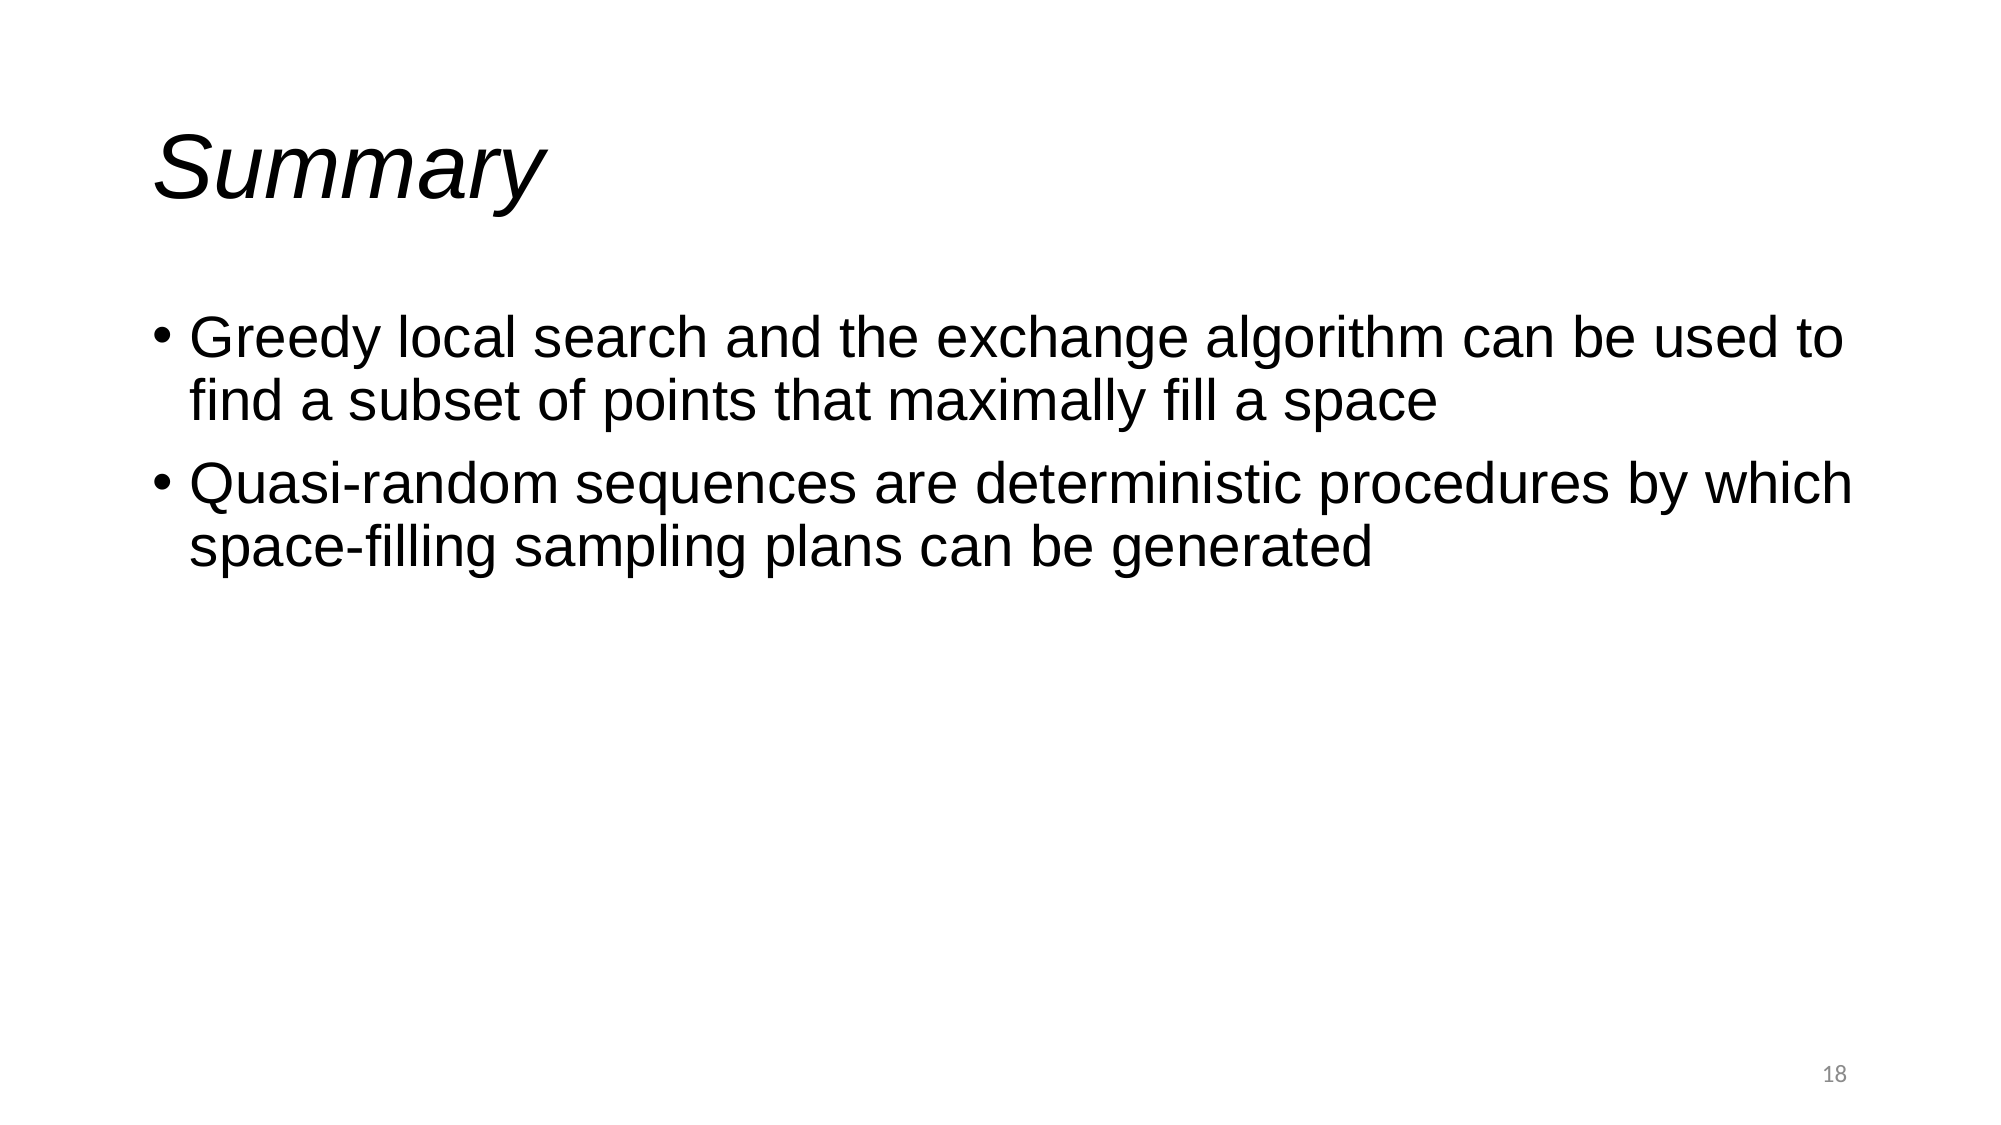

# Summary
Greedy local search and the exchange algorithm can be used to find a subset of points that maximally fill a space
Quasi-random sequences are deterministic procedures by which space-filling sampling plans can be generated
18